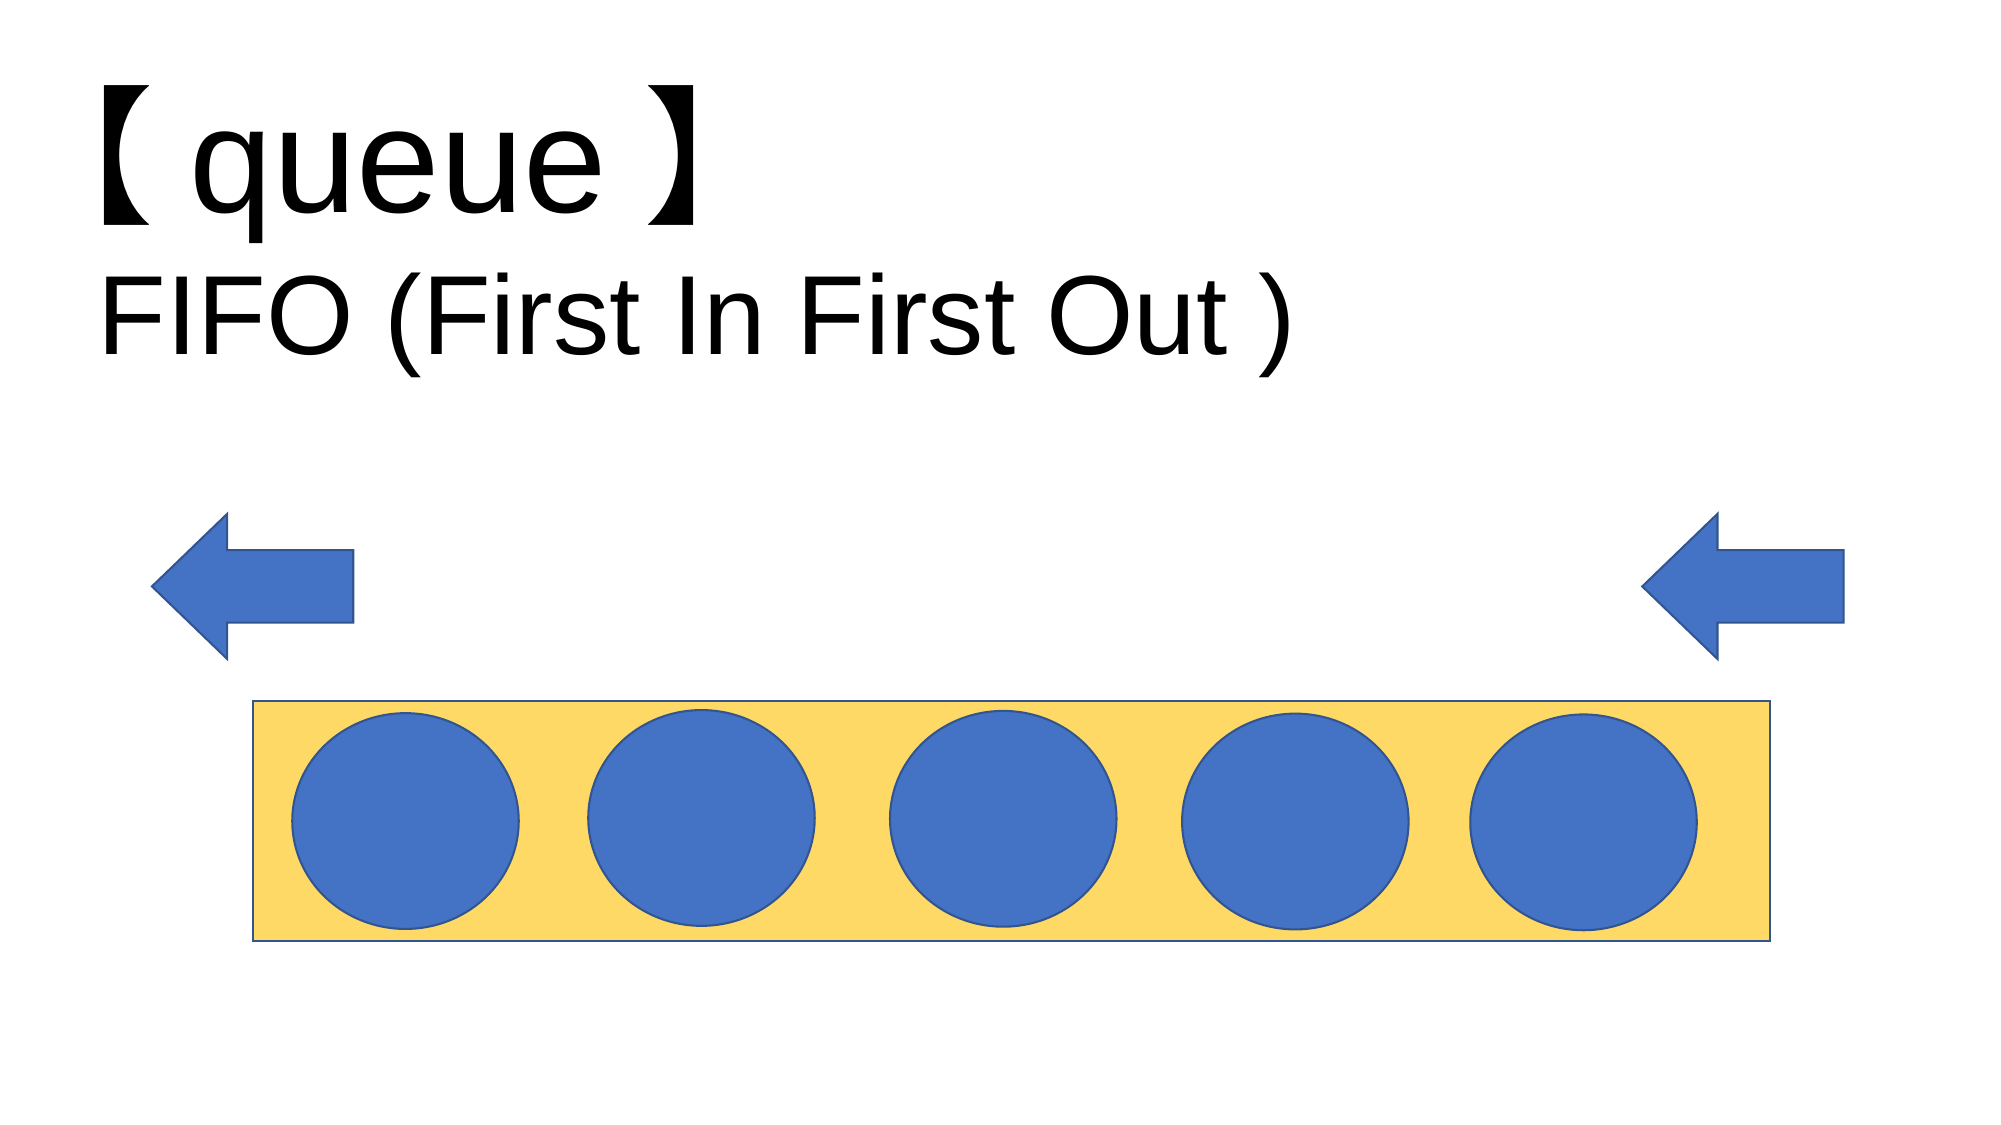

【queue】
   FIFO (First In First Out )